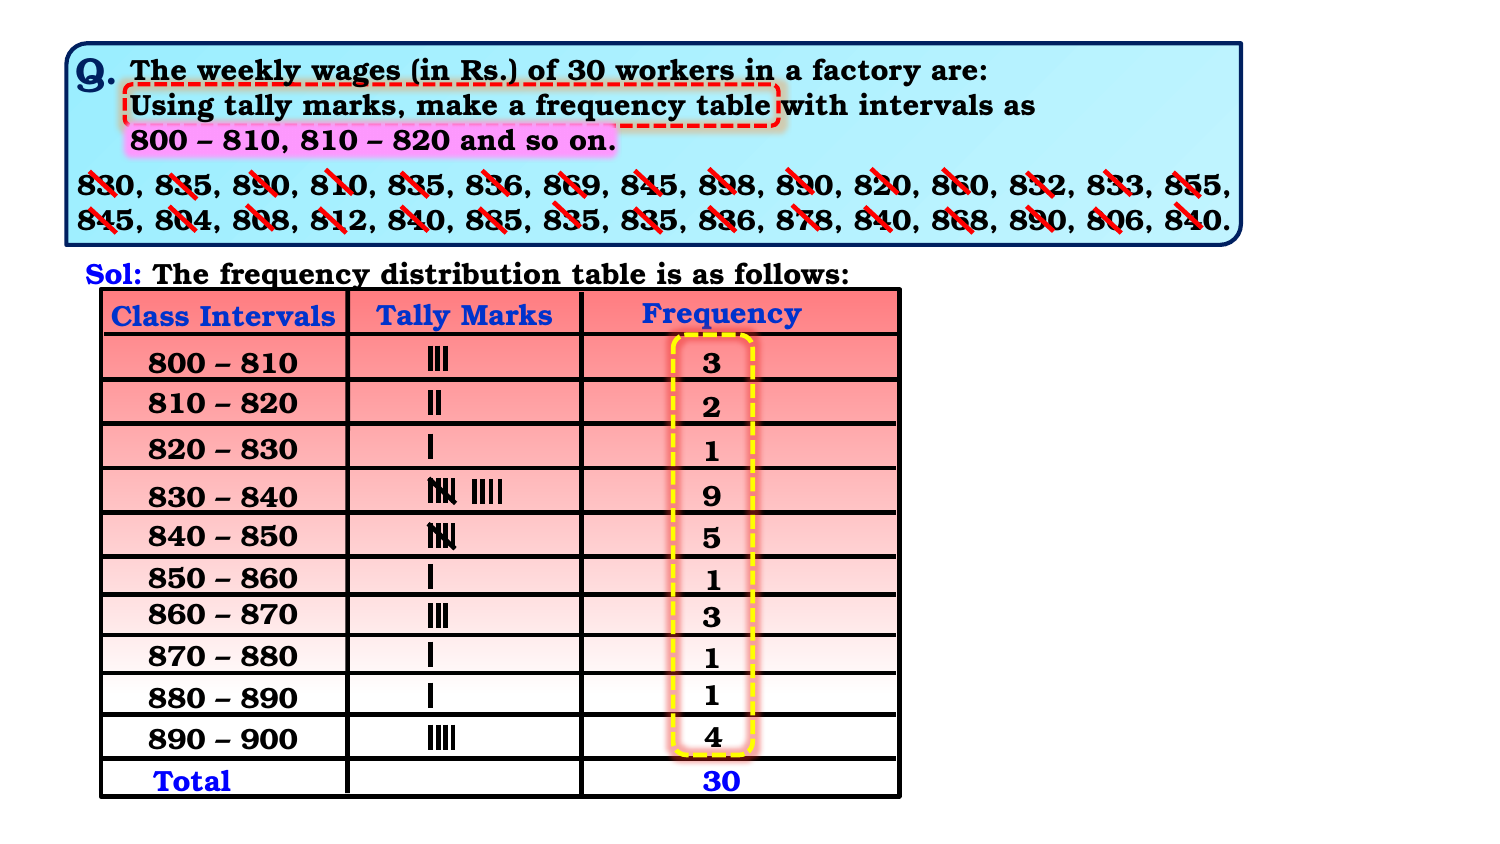

Q.

The weekly wages (in Rs.) of 30 workers in a factory are:
Using tally marks, make a frequency table with intervals as
800 – 810, 810 – 820 and so on.

830, 835, 890, 810, 835, 836, 869, 845, 898, 890, 820, 860, 832, 833, 855, 845, 804, 808, 812, 840, 885, 835, 835, 836, 878, 840, 868, 890, 806, 840.
Sol:
The frequency distribution table is as follows:
Frequency
Tally Marks

Class Intervals

3
800 – 810
810 – 820
2
820 – 830
1
9
830 – 840
840 – 850
5
850 – 860
1
860 – 870
3
870 – 880
1
1
880 – 890
4
890 – 900
Total
30